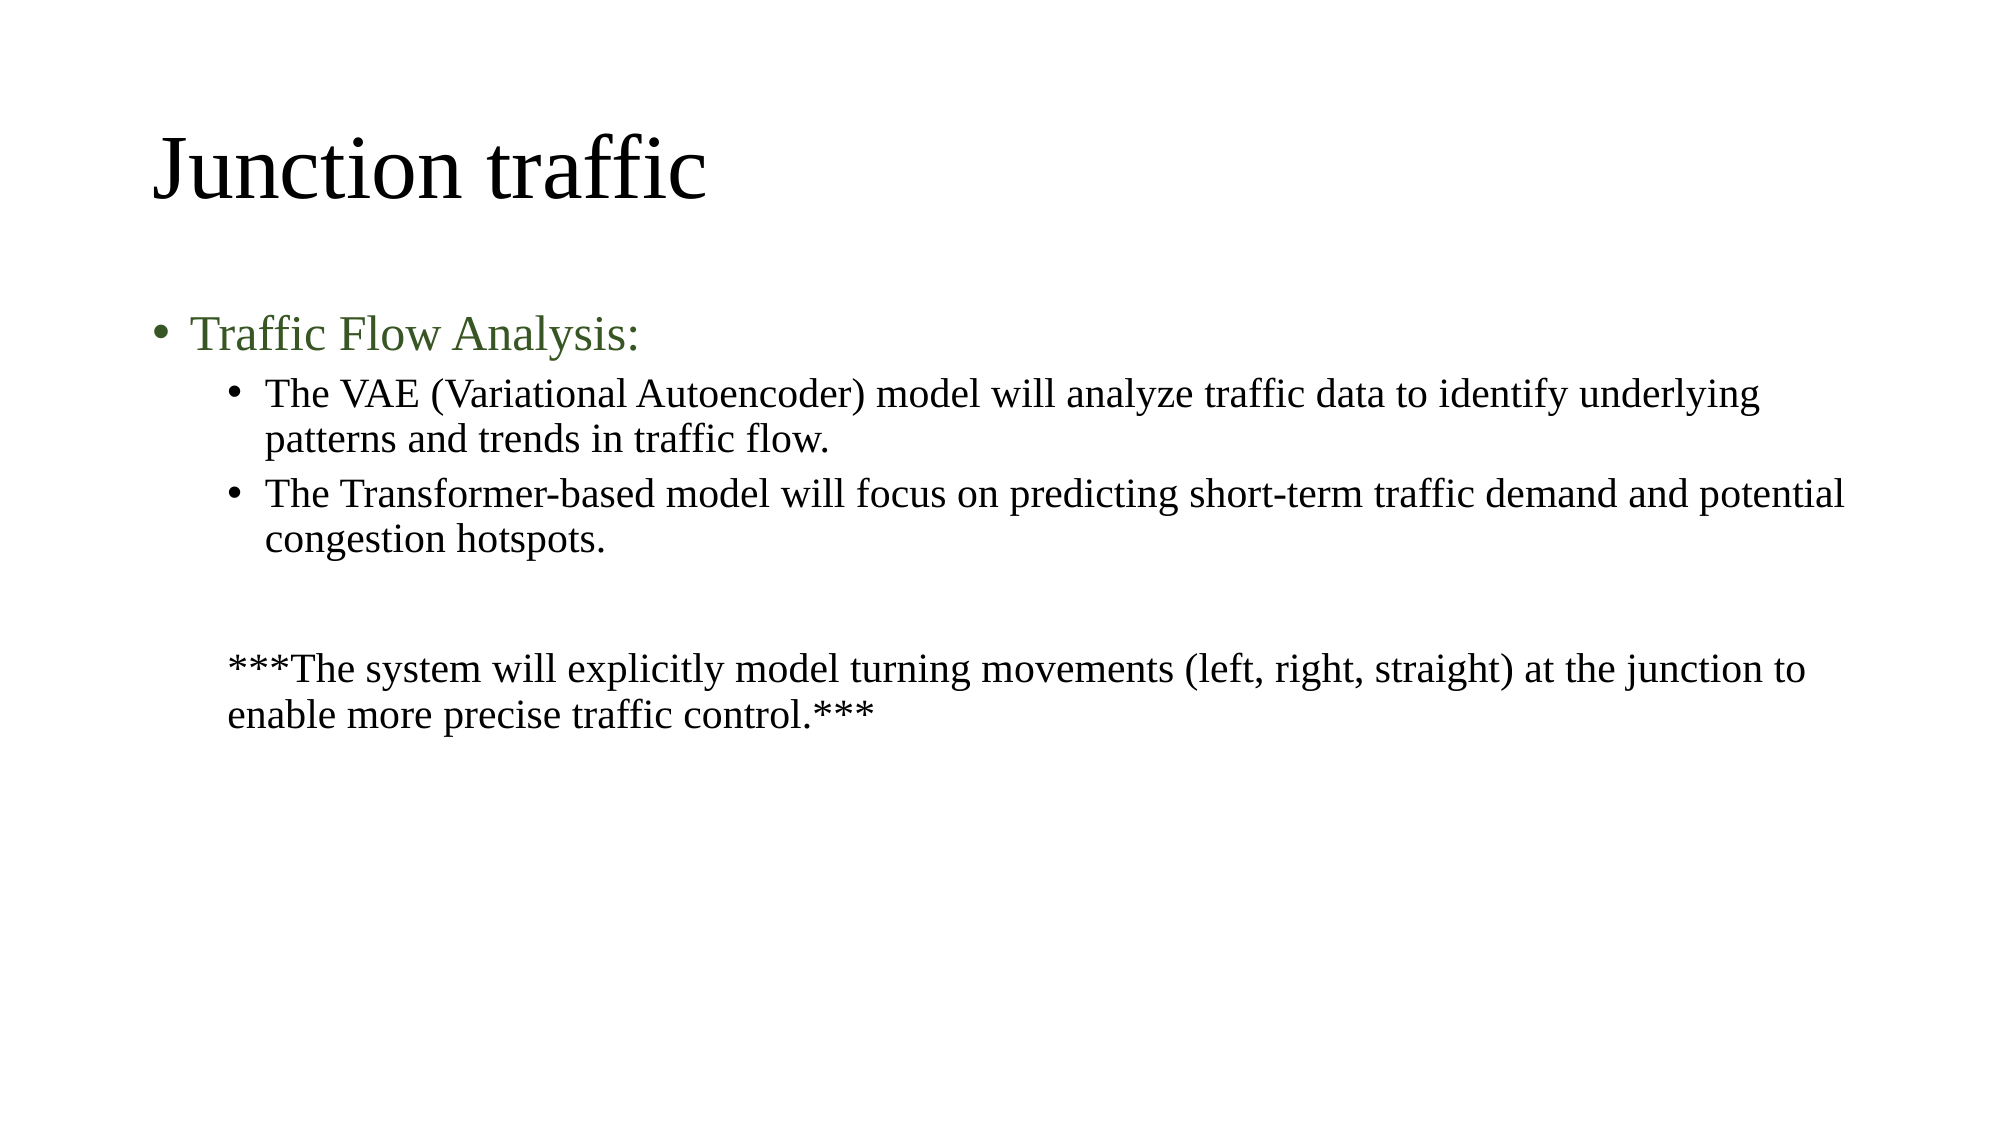

# Junction traffic
Traffic Flow Analysis:
The VAE (Variational Autoencoder) model will analyze traffic data to identify underlying patterns and trends in traffic flow.
The Transformer-based model will focus on predicting short-term traffic demand and potential congestion hotspots.

***The system will explicitly model turning movements (left, right, straight) at the junction to enable more precise traffic control.***